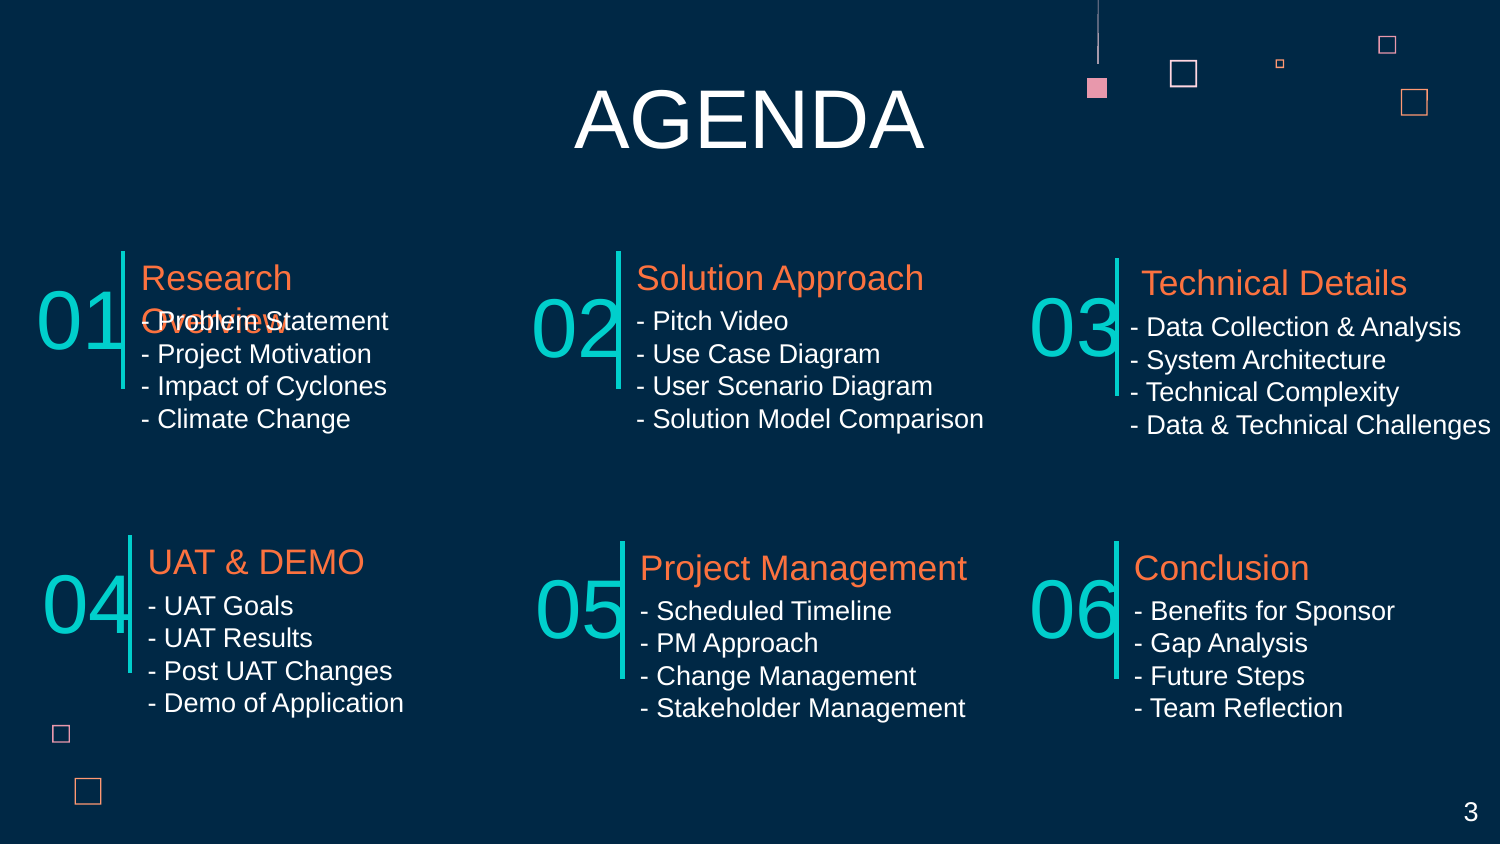

AGENDA
Research Overview
Solution Approach
Technical Details
01
# 02

03

- Problem Statement
- Project Motivation
- Impact of Cyclones
- Climate Change
- Pitch Video
- Use Case Diagram
- User Scenario Diagram
- Solution Model Comparison
- Data Collection & Analysis
- System Architecture
- Technical Complexity
- Data & Technical Challenges
UAT & DEMO
Project Management

Conclusion
04

05

06

- UAT Goals
- UAT Results
- Post UAT Changes
- Demo of Application
- Scheduled Timeline
- PM Approach
- Change Management
- Stakeholder Management
- Benefits for Sponsor
- Gap Analysis
- Future Steps
- Team Reflection
3